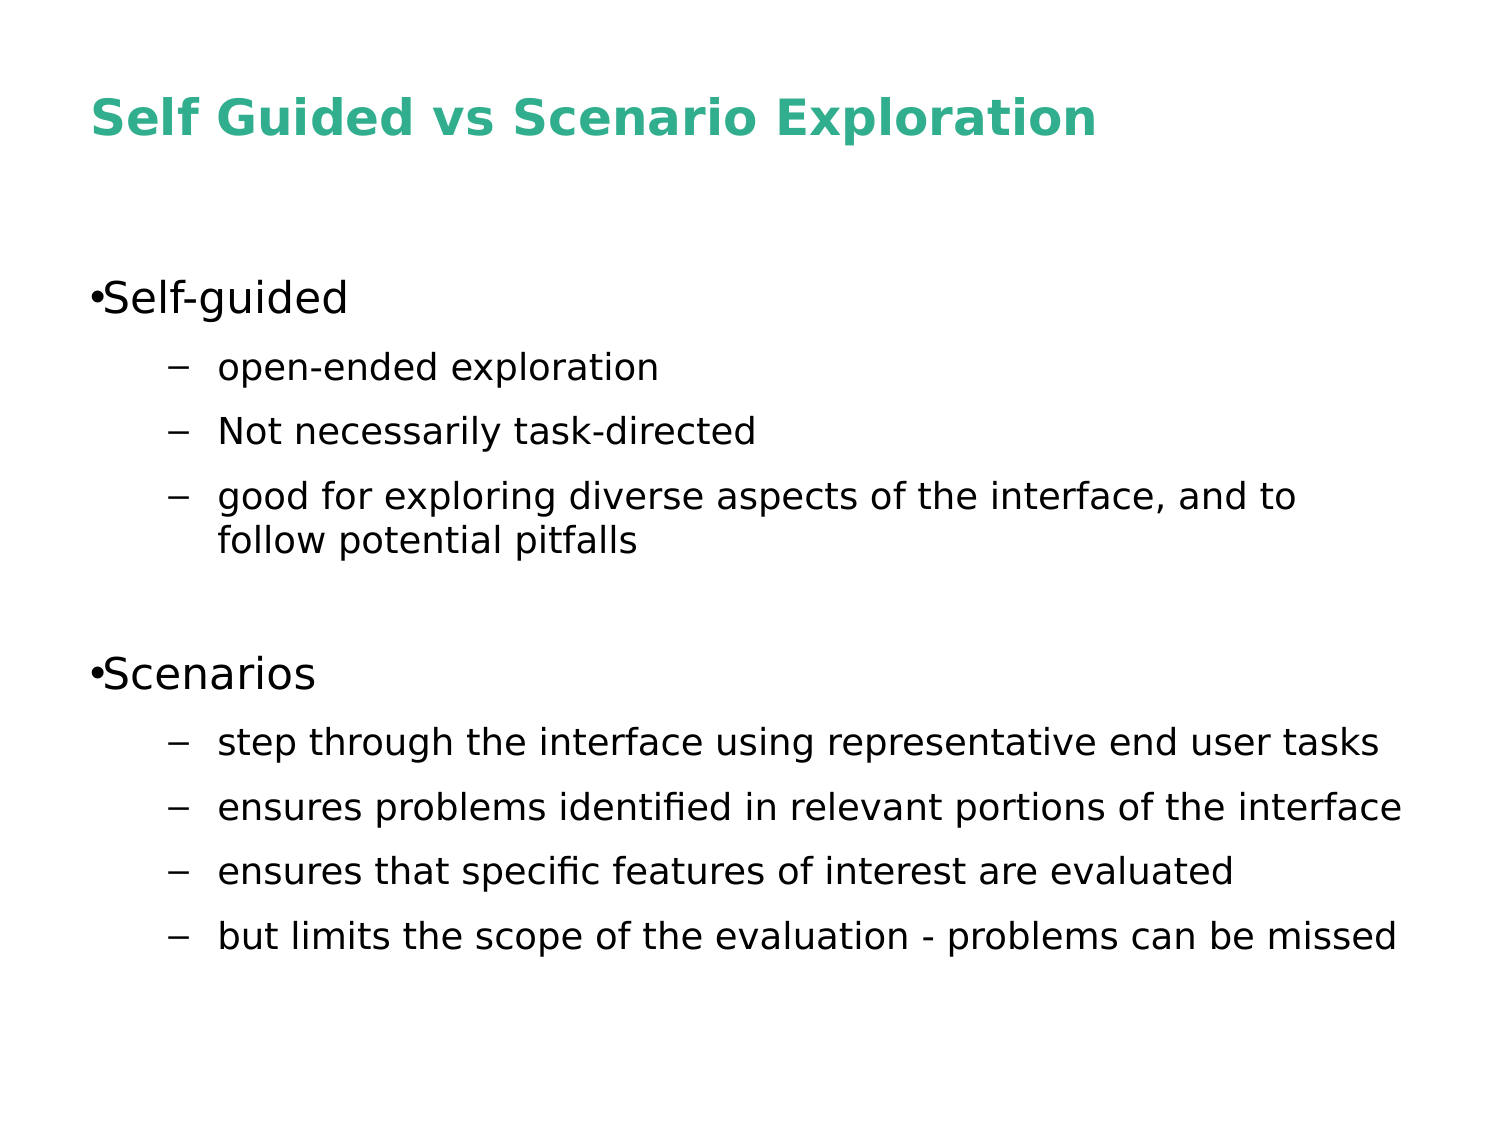

# Self Guided vs Scenario Exploration
Self-guided
open-ended exploration
Not necessarily task-directed
good for exploring diverse aspects of the interface, and to follow potential pitfalls

Scenarios
step through the interface using representative end user tasks
ensures problems identified in relevant portions of the interface
ensures that specific features of interest are evaluated
but limits the scope of the evaluation - problems can be missed